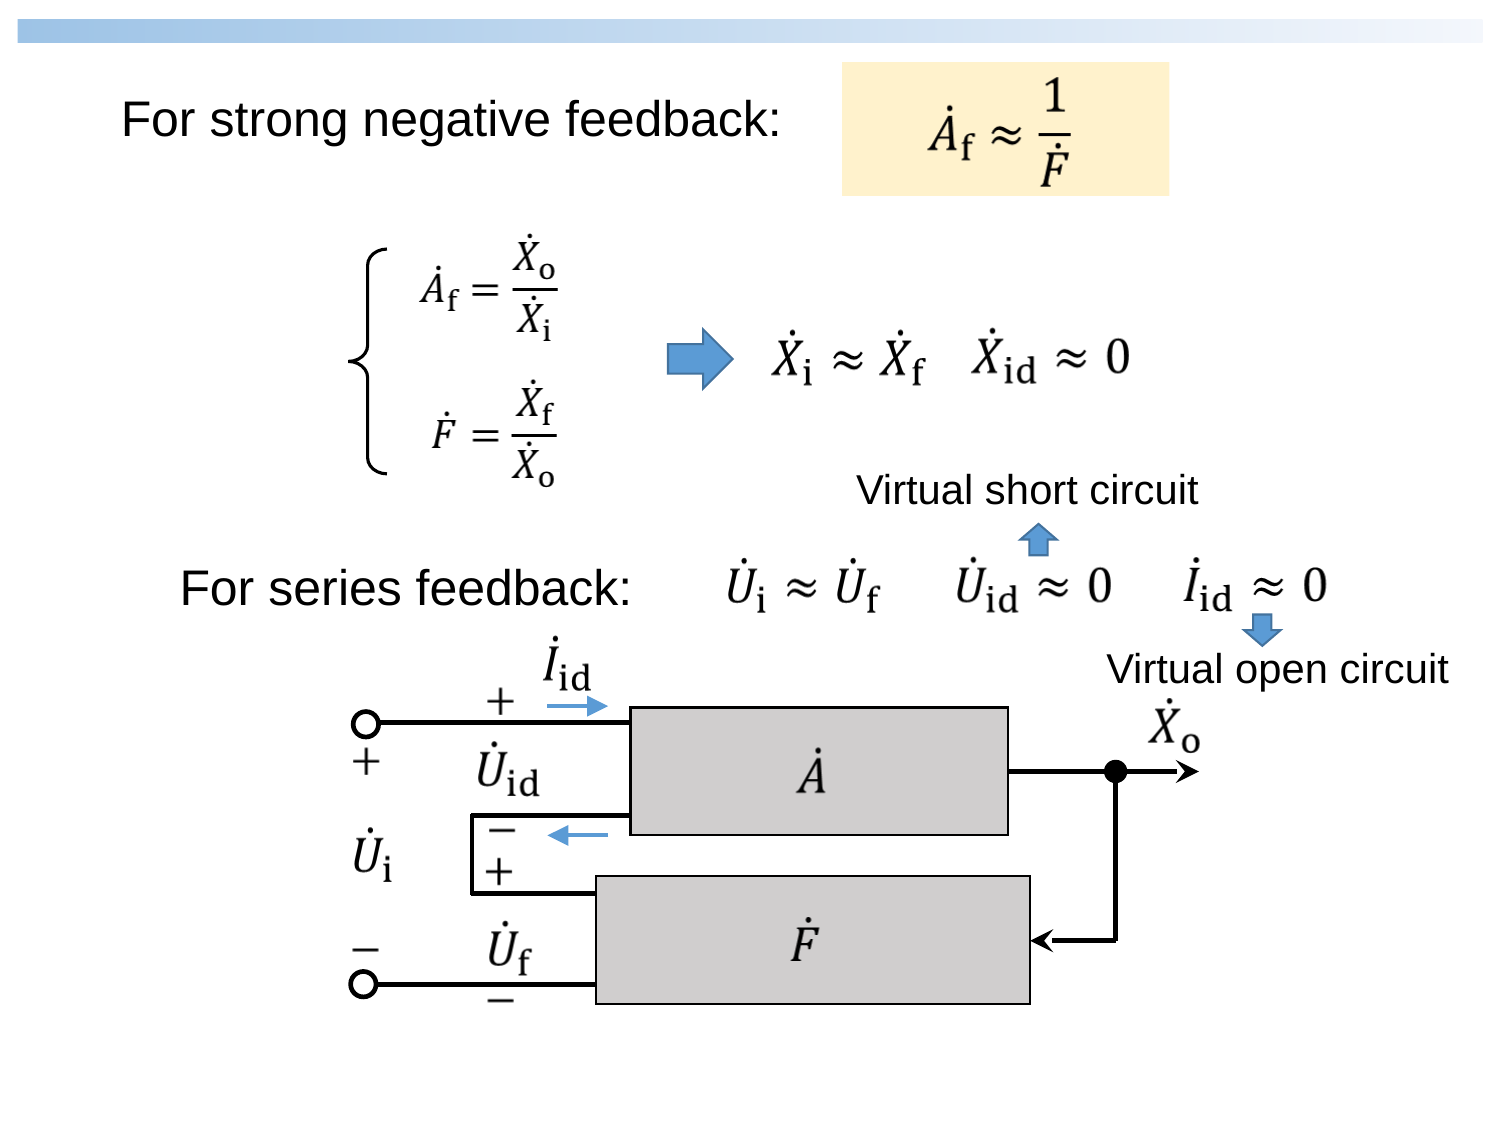

For strong negative feedback:

Virtual short circuit

For series feedback:

Virtual open circuit